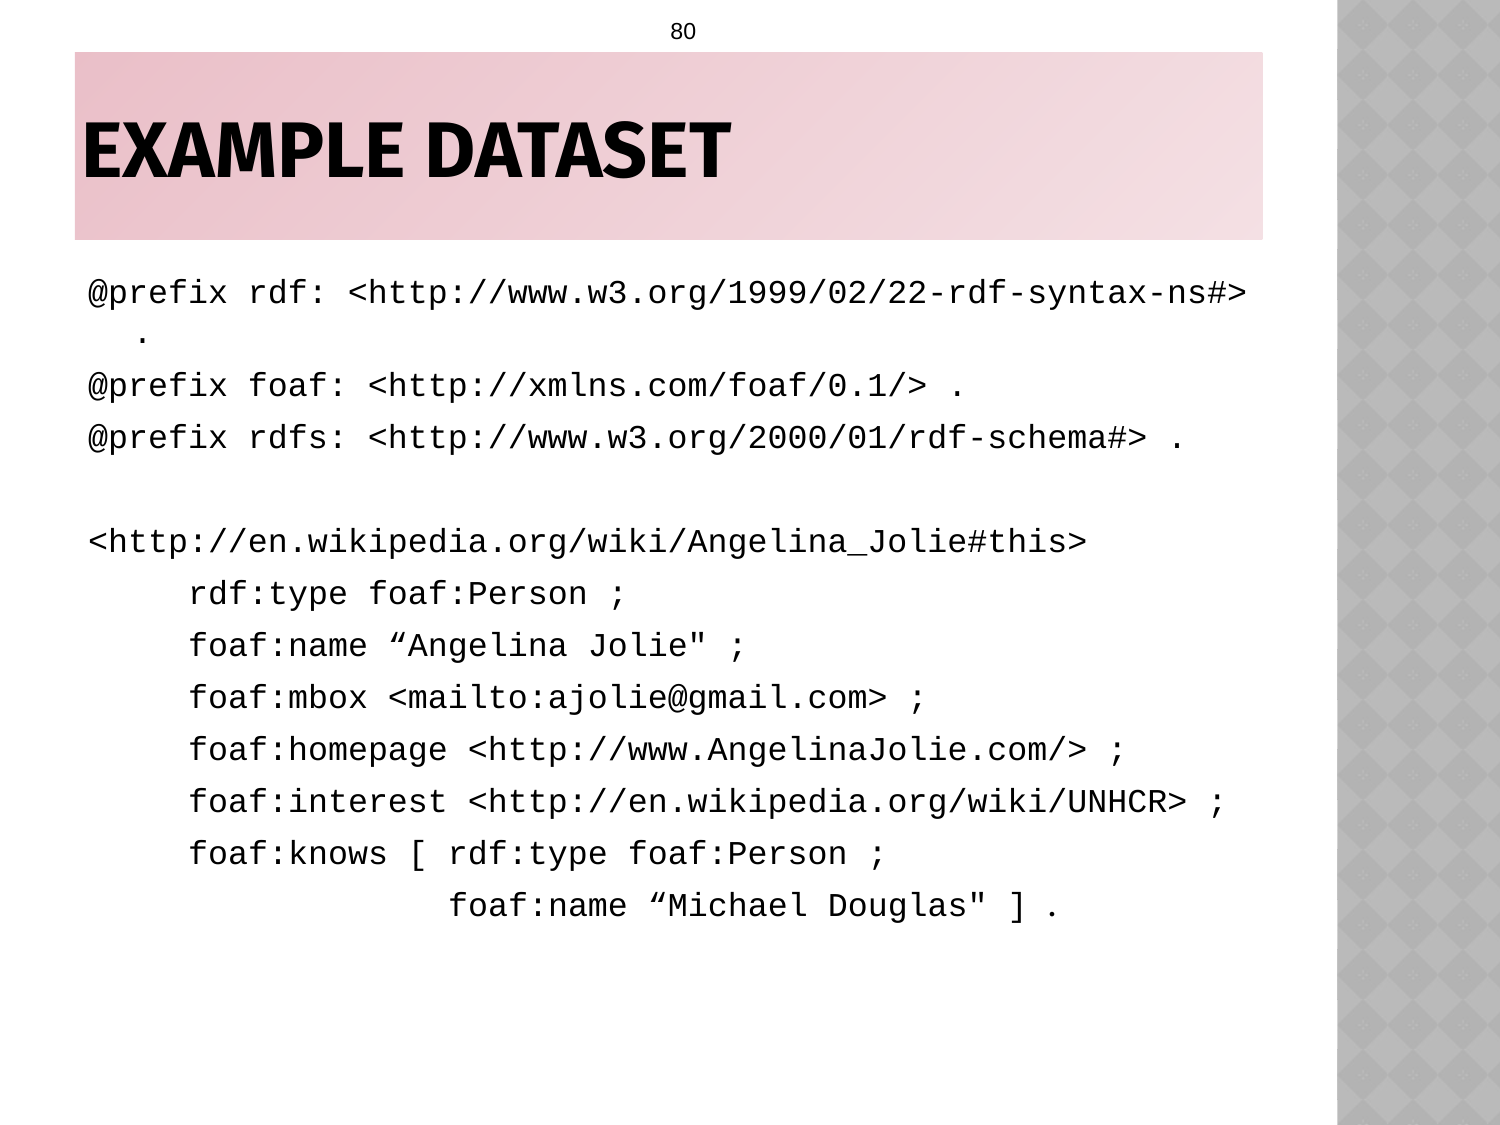

80
# Example Dataset
@prefix rdf: <http://www.w3.org/1999/02/22-rdf-syntax-ns#> .
@prefix foaf: <http://xmlns.com/foaf/0.1/> .
@prefix rdfs: <http://www.w3.org/2000/01/rdf-schema#> .

<http://en.wikipedia.org/wiki/Angelina_Jolie#this>
     rdf:type foaf:Person ;
     foaf:name “Angelina Jolie" ;
     foaf:mbox <mailto:ajolie@gmail.com> ;
     foaf:homepage <http://www.AngelinaJolie.com/> ;
     foaf:interest <http://en.wikipedia.org/wiki/UNHCR> ;
     foaf:knows [ rdf:type foaf:Person ;
                  foaf:name “Michael Douglas" ] .